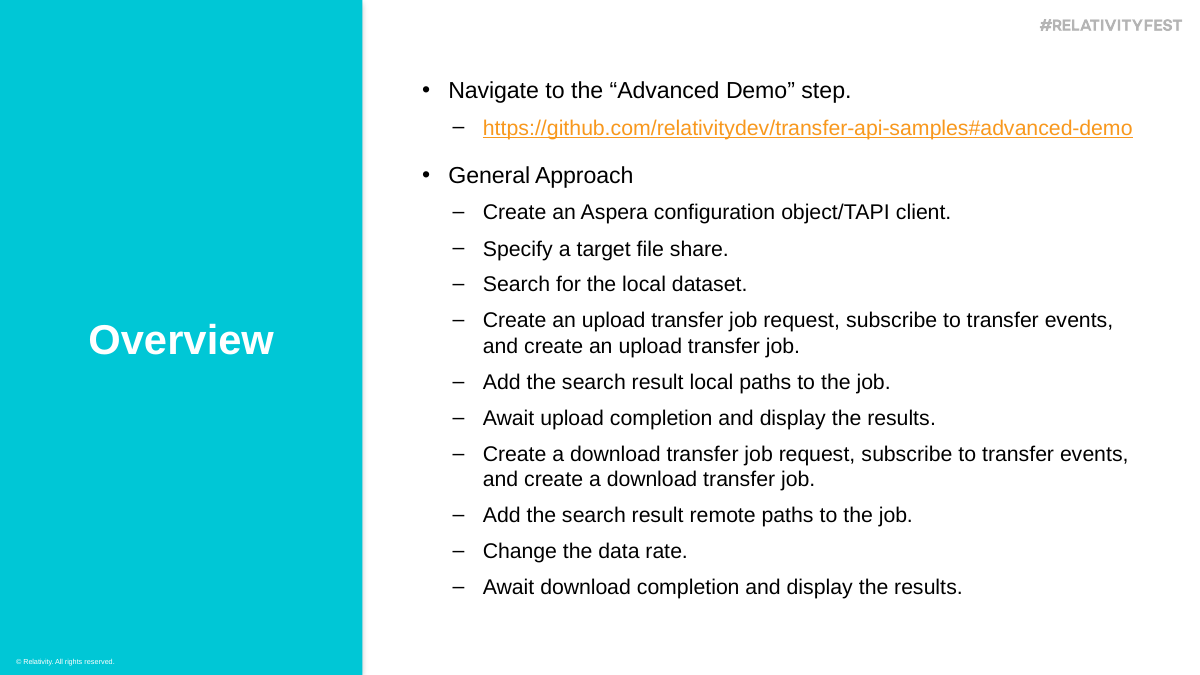

Navigate to the “Advanced Demo” step.
https://github.com/relativitydev/transfer-api-samples#advanced-demo
General Approach
Create an Aspera configuration object/TAPI client.
Specify a target file share.
Search for the local dataset.
Create an upload transfer job request, subscribe to transfer events, and create an upload transfer job.
Add the search result local paths to the job.
Await upload completion and display the results.
Create a download transfer job request, subscribe to transfer events, and create a download transfer job.
Add the search result remote paths to the job.
Change the data rate.
Await download completion and display the results.
Overview